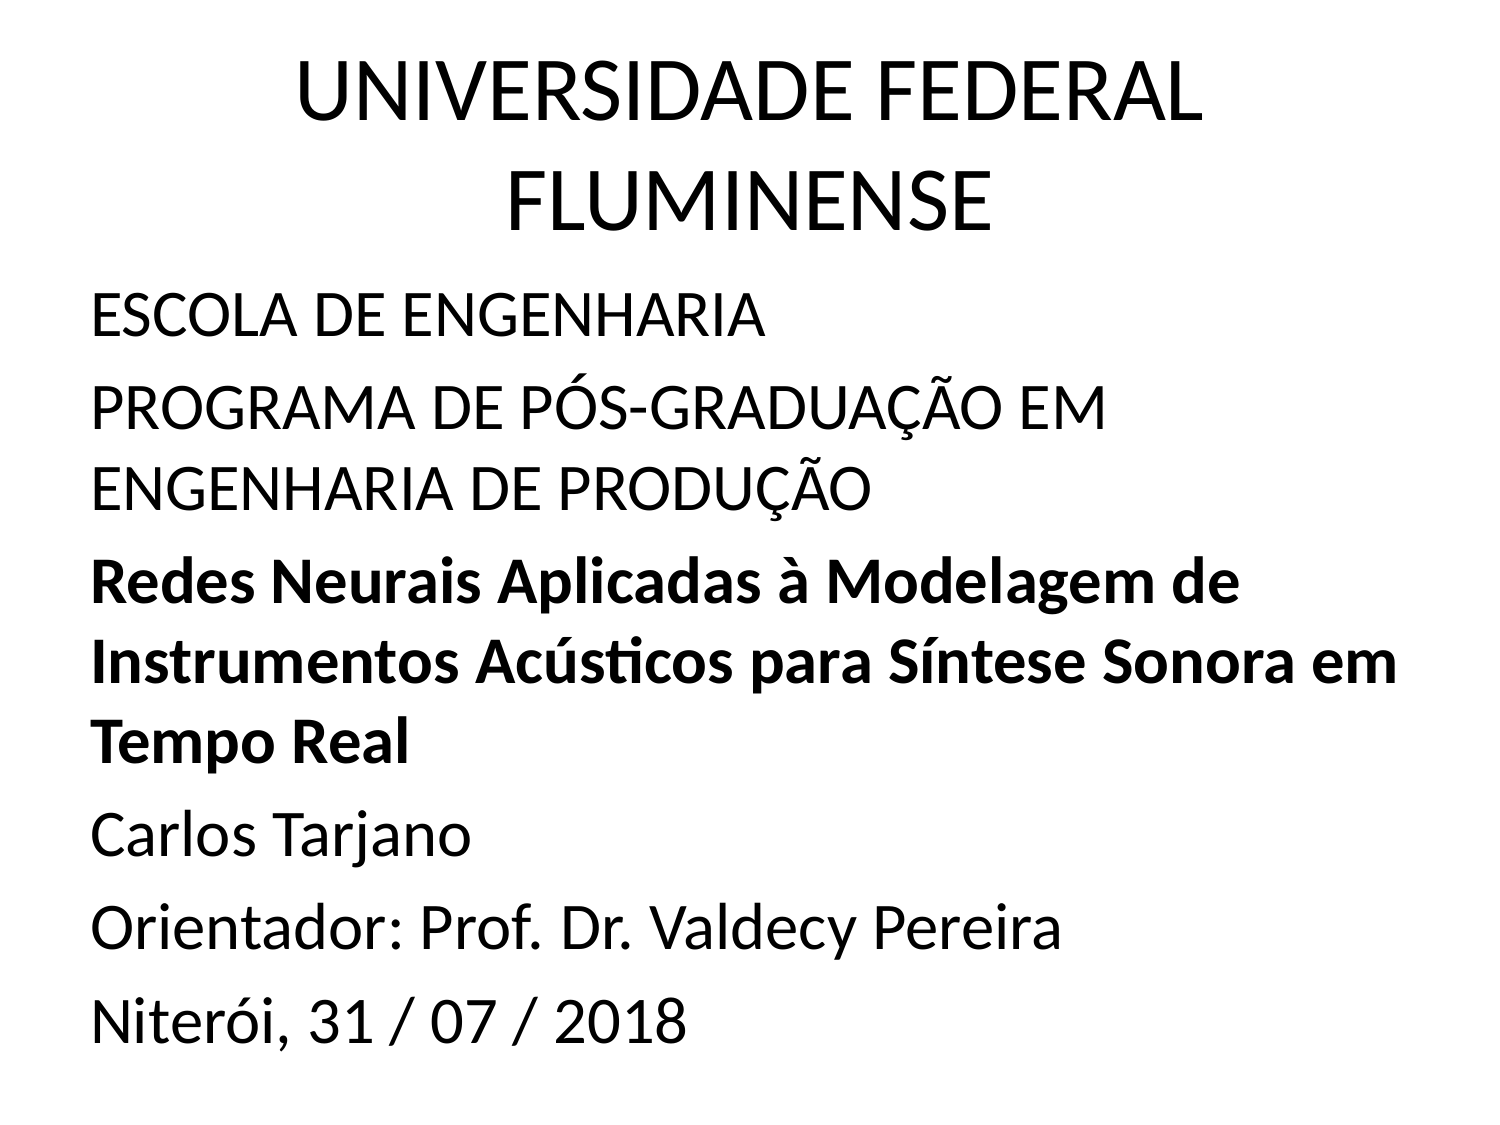

# UNIVERSIDADE FEDERAL FLUMINENSE
ESCOLA DE ENGENHARIA
PROGRAMA DE PÓS-GRADUAÇÃO EM ENGENHARIA DE PRODUÇÃO
Redes Neurais Aplicadas à Modelagem de Instrumentos Acústicos para Síntese Sonora em Tempo Real
Carlos Tarjano
Orientador: Prof. Dr. Valdecy Pereira
Niterói, 31 / 07 / 2018